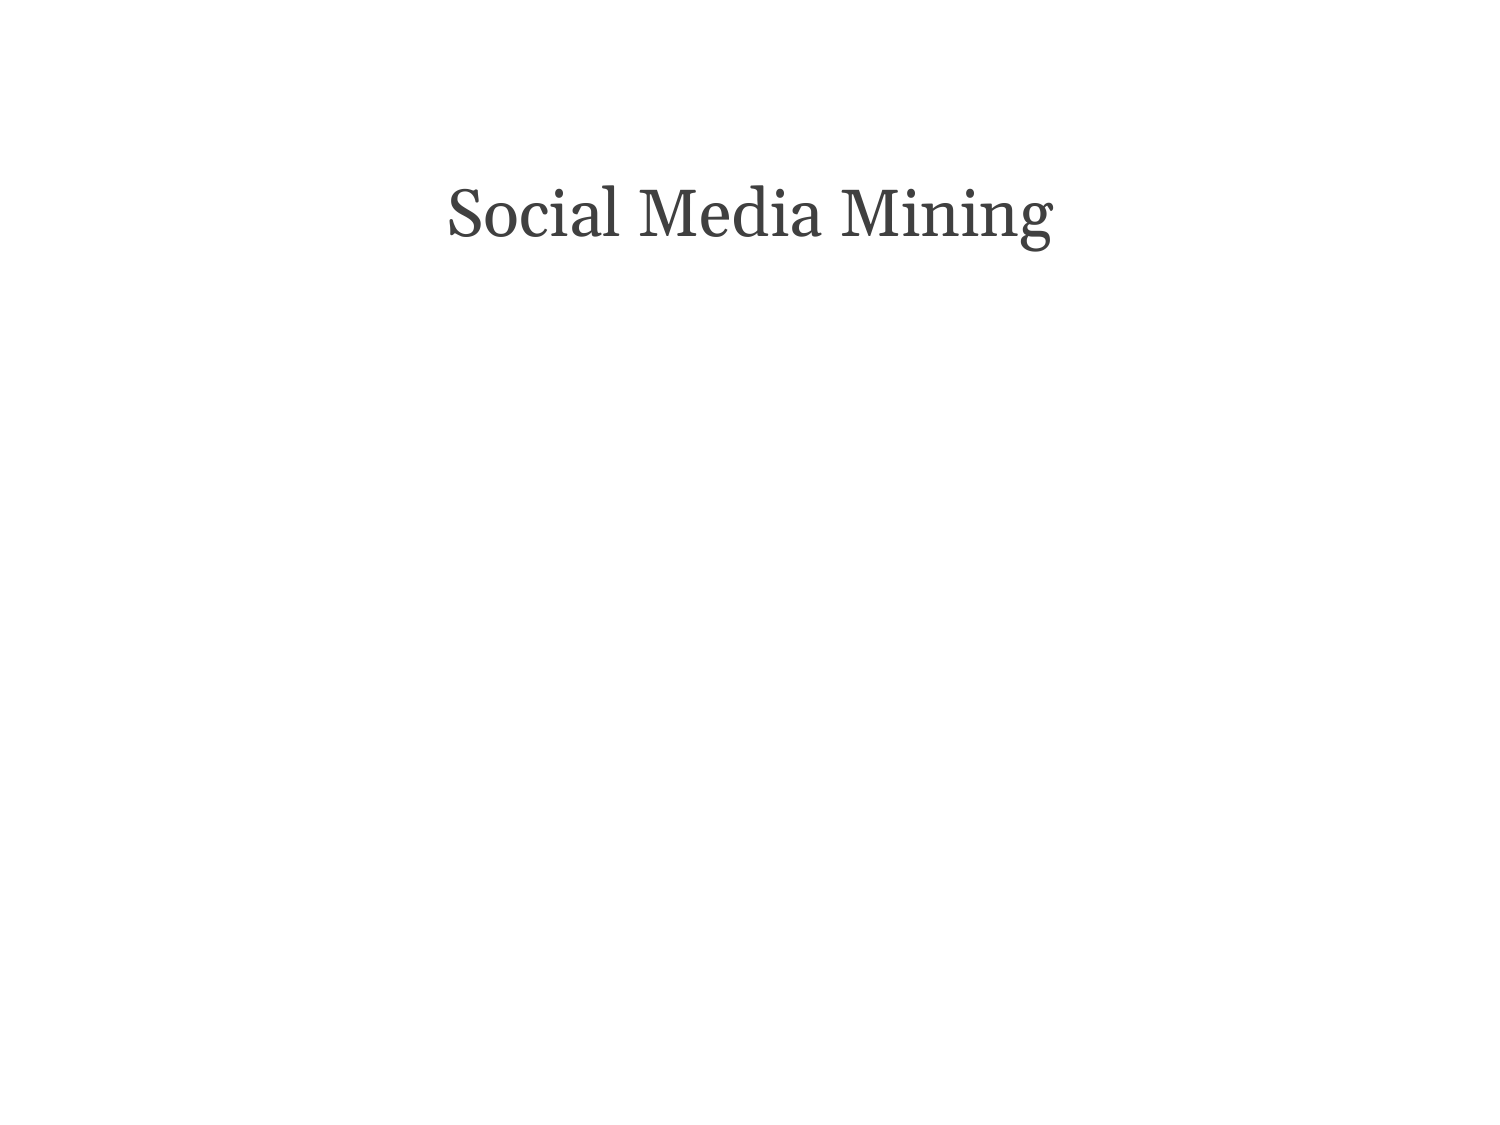

Social Media Mining
# Recommendation in Social Media